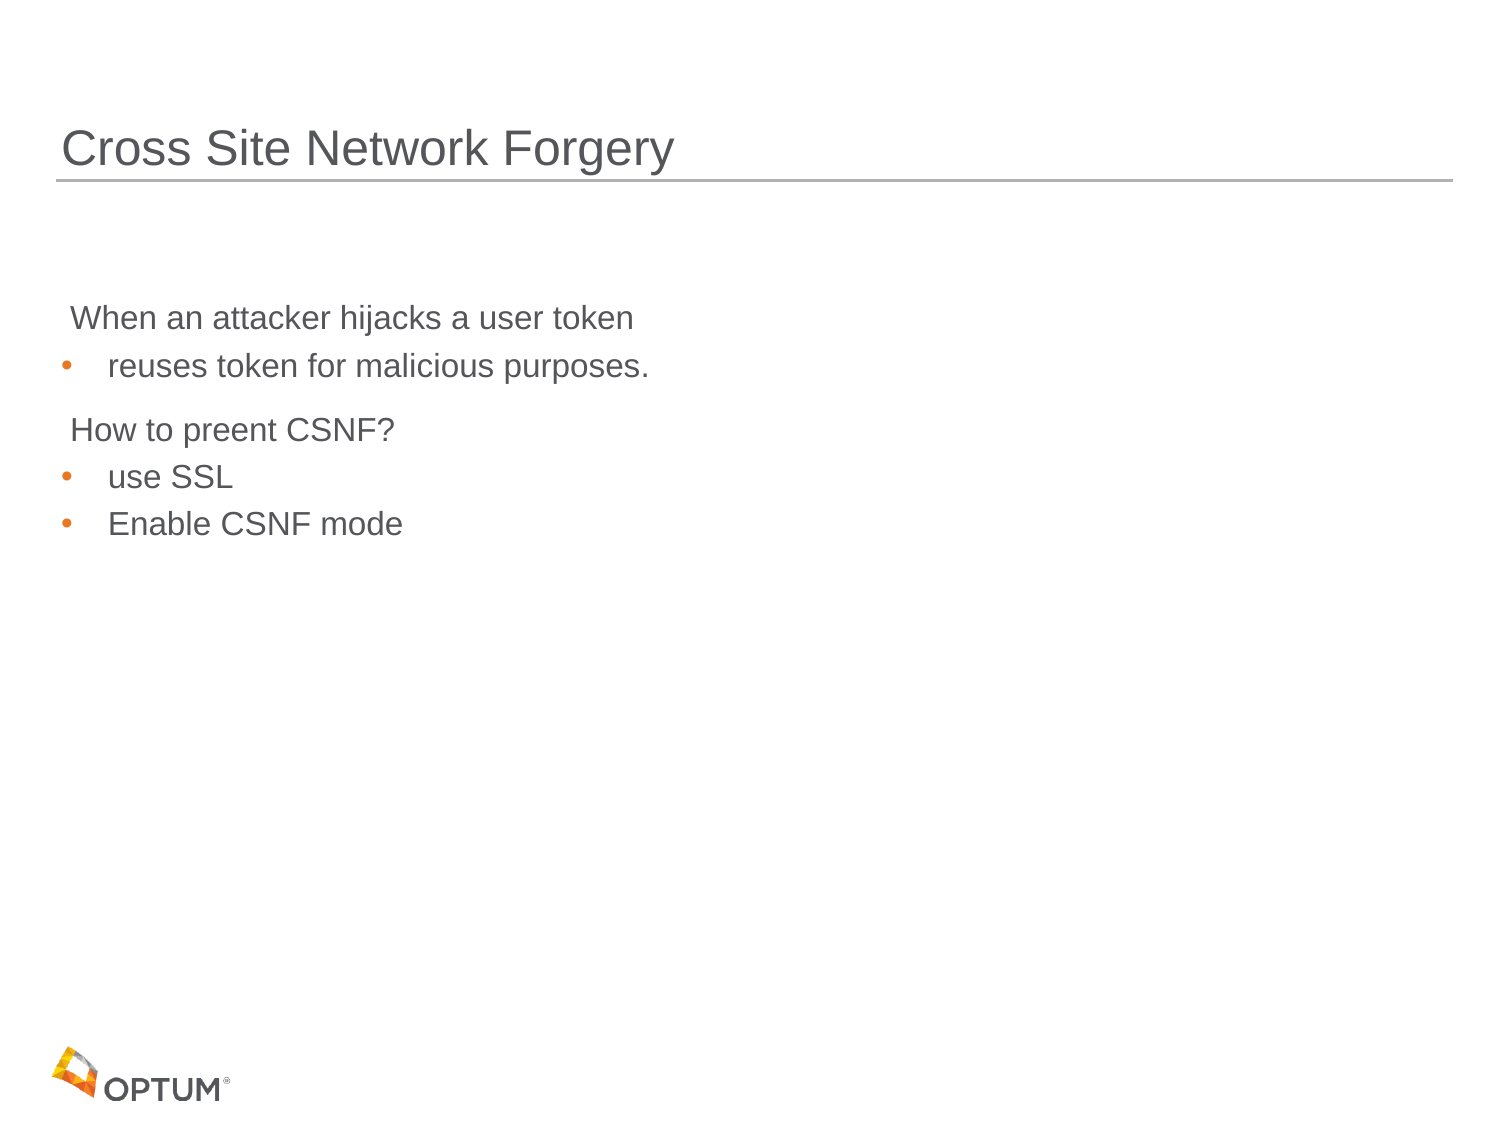

# Cross Site Network Forgery
 When an attacker hijacks a user token
 reuses token for malicious purposes.
 How to preent CSNF?
 use SSL
 Enable CSNF mode